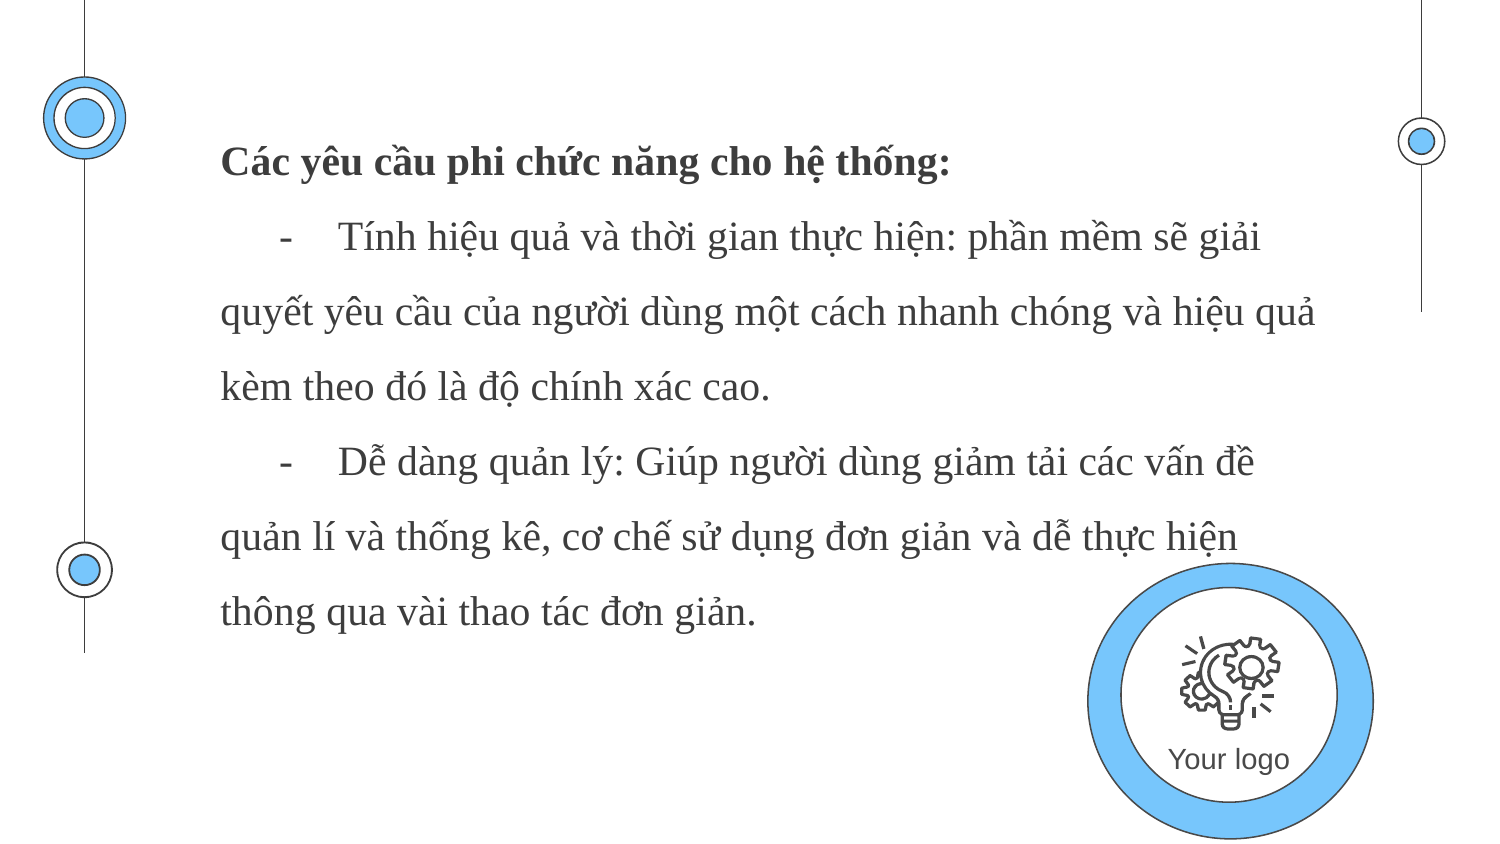

Các yêu cầu phi chức năng cho hệ thống:
	-	Tính hiệu quả và thời gian thực hiện: phần mềm sẽ giải quyết yêu cầu của người dùng một cách nhanh chóng và hiệu quả kèm theo đó là độ chính xác cao.
	-	Dễ dàng quản lý: Giúp người dùng giảm tải các vấn đề quản lí và thống kê, cơ chế sử dụng đơn giản và dễ thực hiện thông qua vài thao tác đơn giản.

Your logo